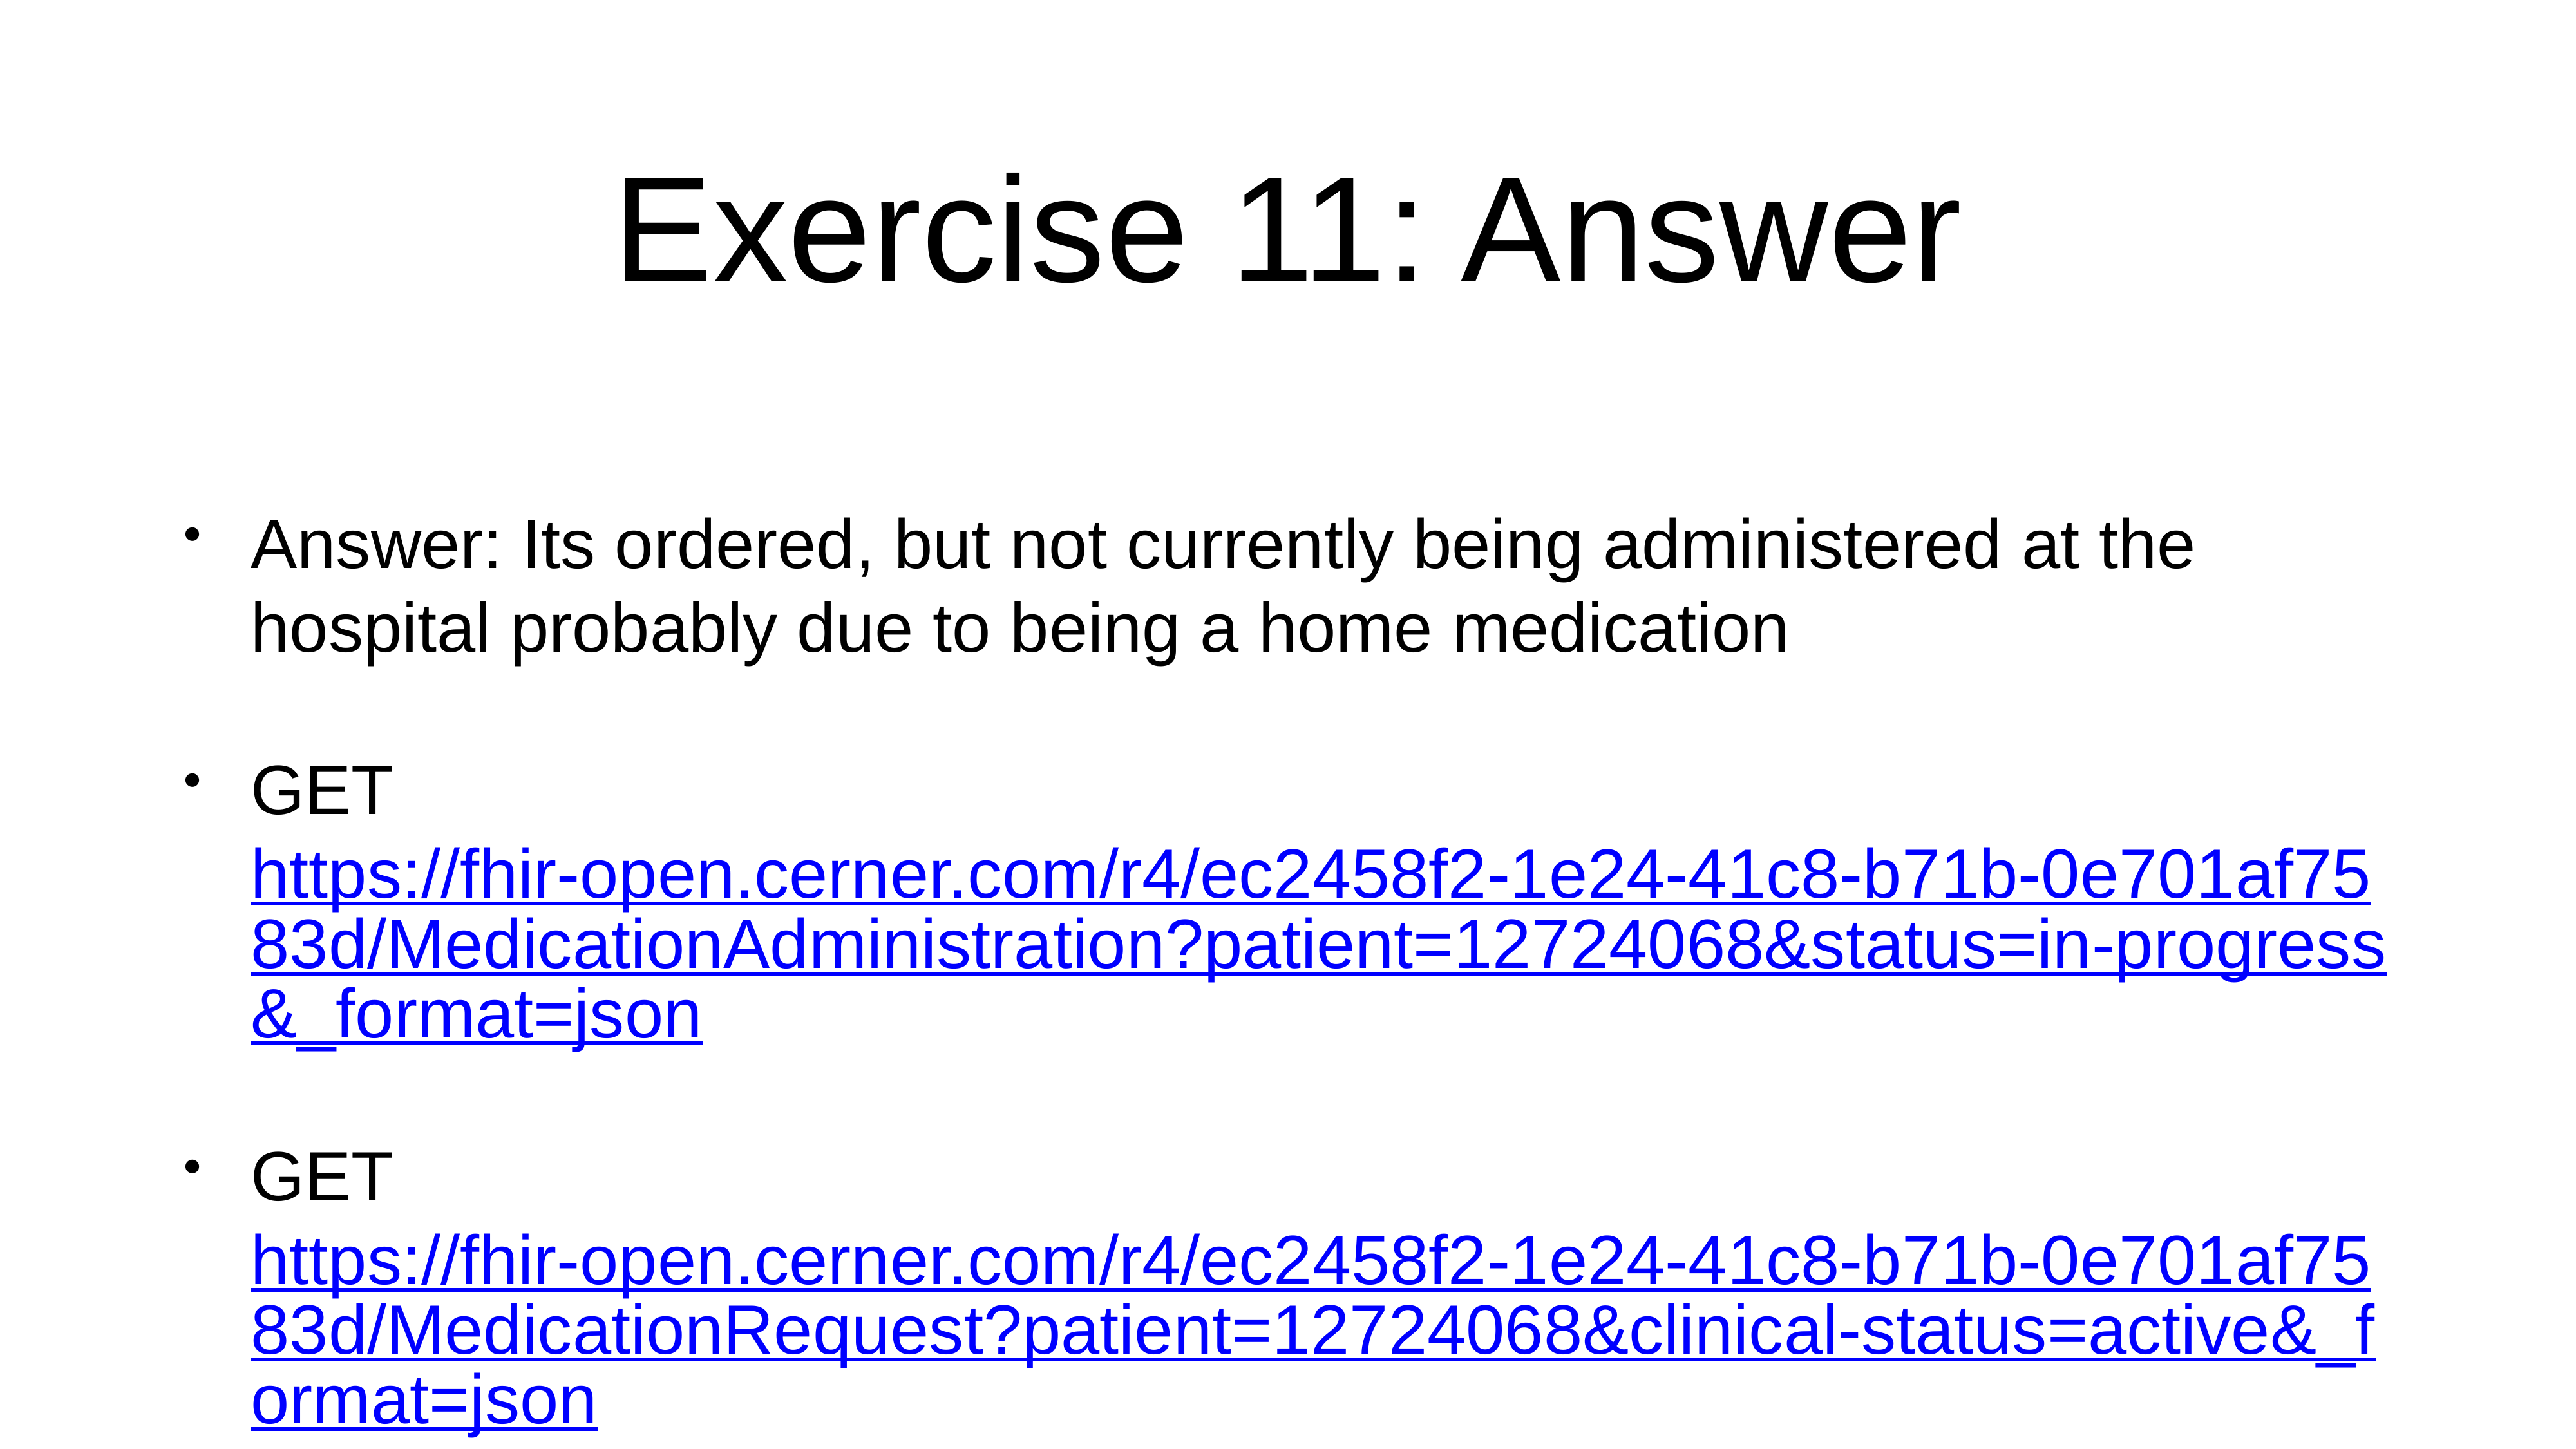

# Exercise 11: Answer
Answer: Its ordered, but not currently being administered at the hospital probably due to being a home medication
GET https://fhir-open.cerner.com/r4/ec2458f2-1e24-41c8-b71b-0e701af7583d/MedicationAdministration?patient=12724068&status=in-progress&_format=json
GET https://fhir-open.cerner.com/r4/ec2458f2-1e24-41c8-b71b-0e701af7583d/MedicationRequest?patient=12724068&clinical-status=active&_format=json